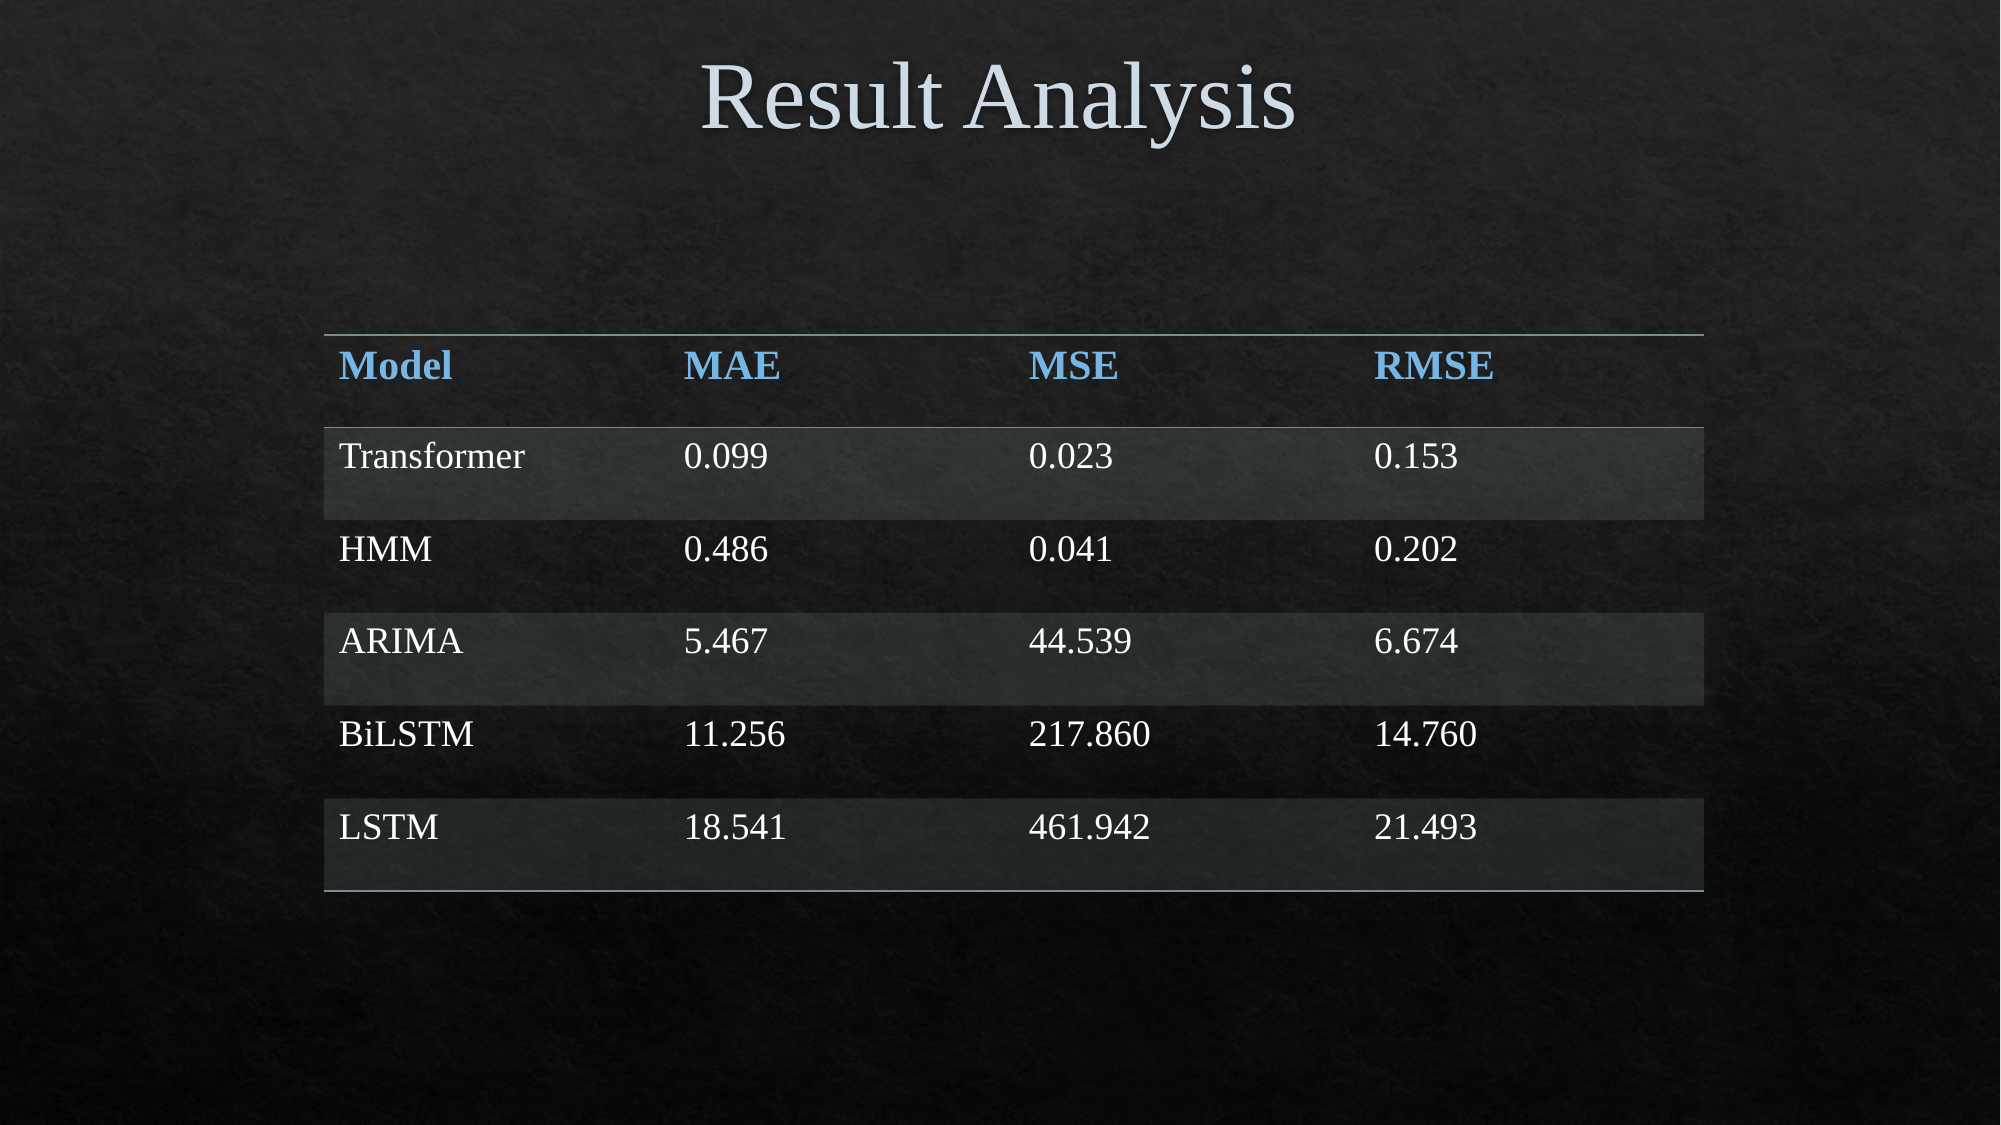

# Result Analysis
| Model | MAE | MSE | RMSE |
| --- | --- | --- | --- |
| Transformer | 0.099 | 0.023 | 0.153 |
| HMM | 0.486 | 0.041 | 0.202 |
| ARIMA | 5.467 | 44.539 | 6.674 |
| BiLSTM | 11.256 | 217.860 | 14.760 |
| LSTM | 18.541 | 461.942 | 21.493 |
17